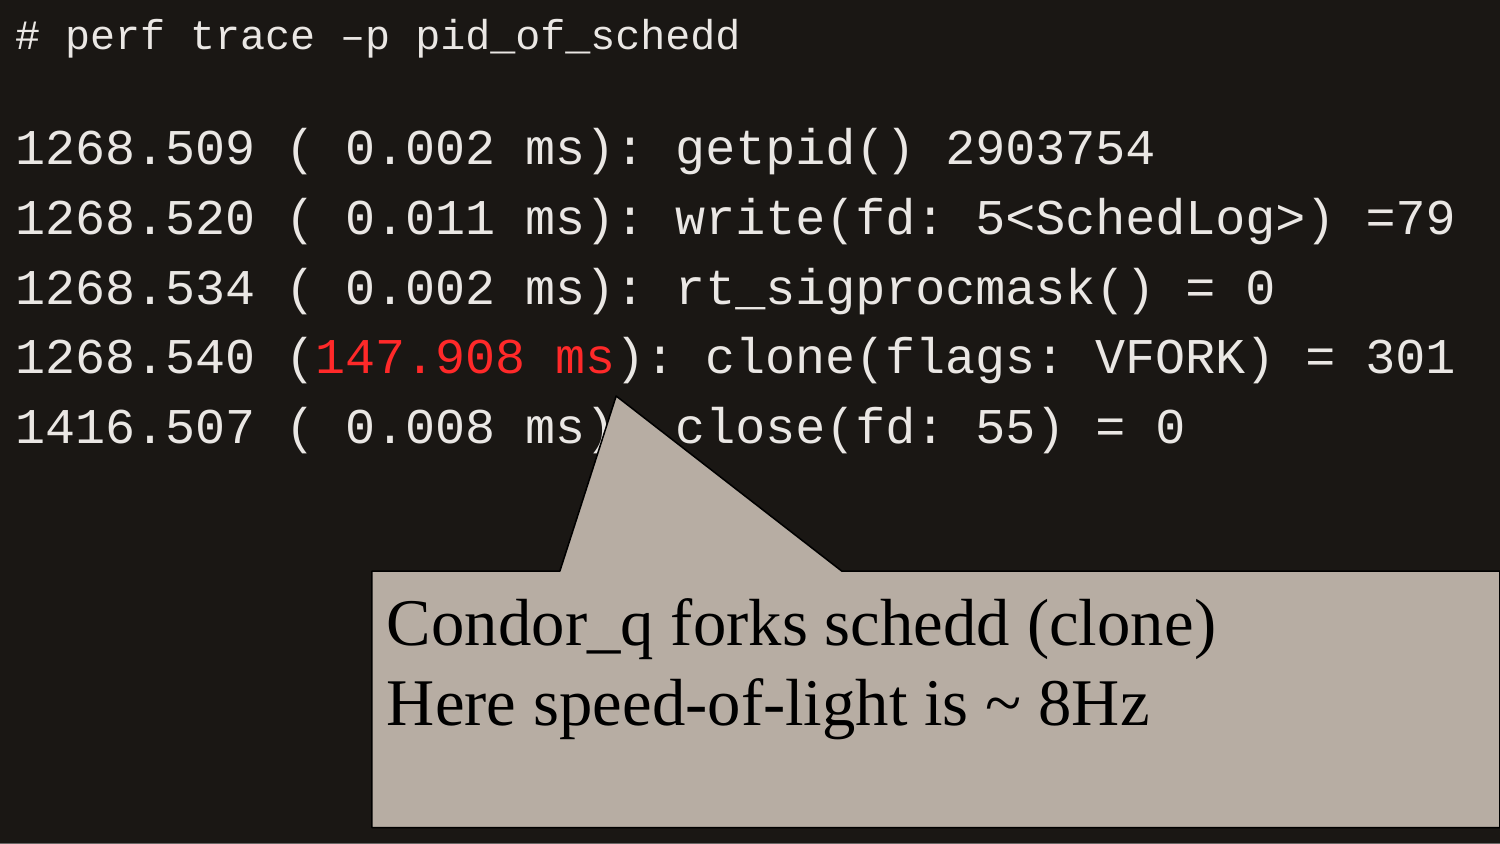

# perf trace –p pid_of_schedd

1268.509 ( 0.002 ms): getpid() 2903754
1268.520 ( 0.011 ms): write(fd: 5<SchedLog>) =79
1268.534 ( 0.002 ms): rt_sigprocmask() = 0
1268.540 (147.908 ms): clone(flags: VFORK) = 301
1416.507 ( 0.008 ms): close(fd: 55) = 0
Condor_q forks schedd (clone)
Here speed-of-light is ~ 8Hz